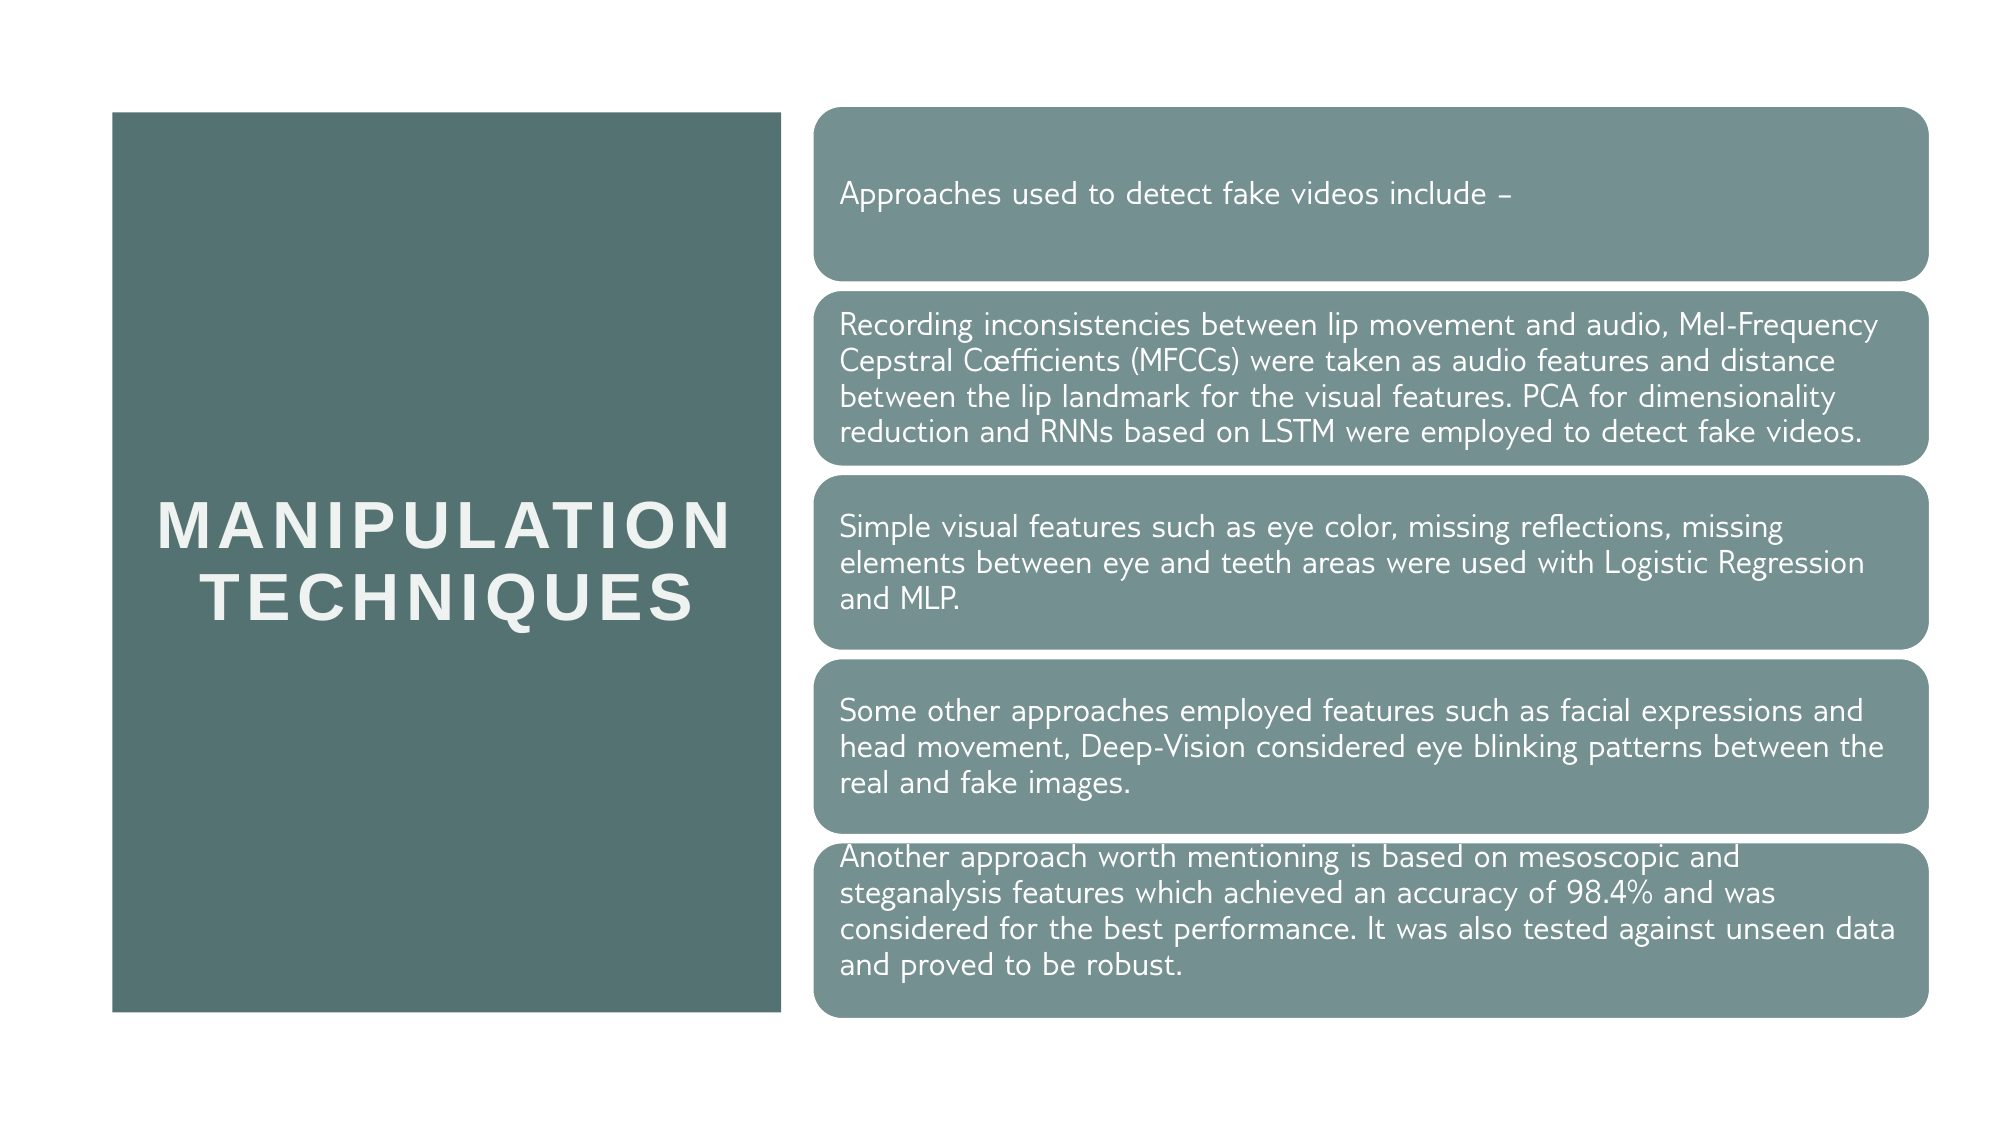

Approaches used to detect fake videos include –
Recording inconsistencies between lip movement and audio, Mel-Frequency Cepstral Coefficients (MFCCs) were taken as audio features and distance between the lip landmark for the visual features. PCA for dimensionality reduction and RNNs based on LSTM were employed to detect fake videos.
Simple visual features such as eye color, missing reflections, missing elements between eye and teeth areas were used with Logistic Regression and MLP.
Some other approaches employed features such as facial expressions and head movement, Deep-Vision considered eye blinking patterns between the real and fake images.
Another approach worth mentioning is based on mesoscopic and steganalysis features which achieved an accuracy of 98.4% and was considered for the best performance. It was also tested against unseen data and proved to be robust.
Manipulation techniques